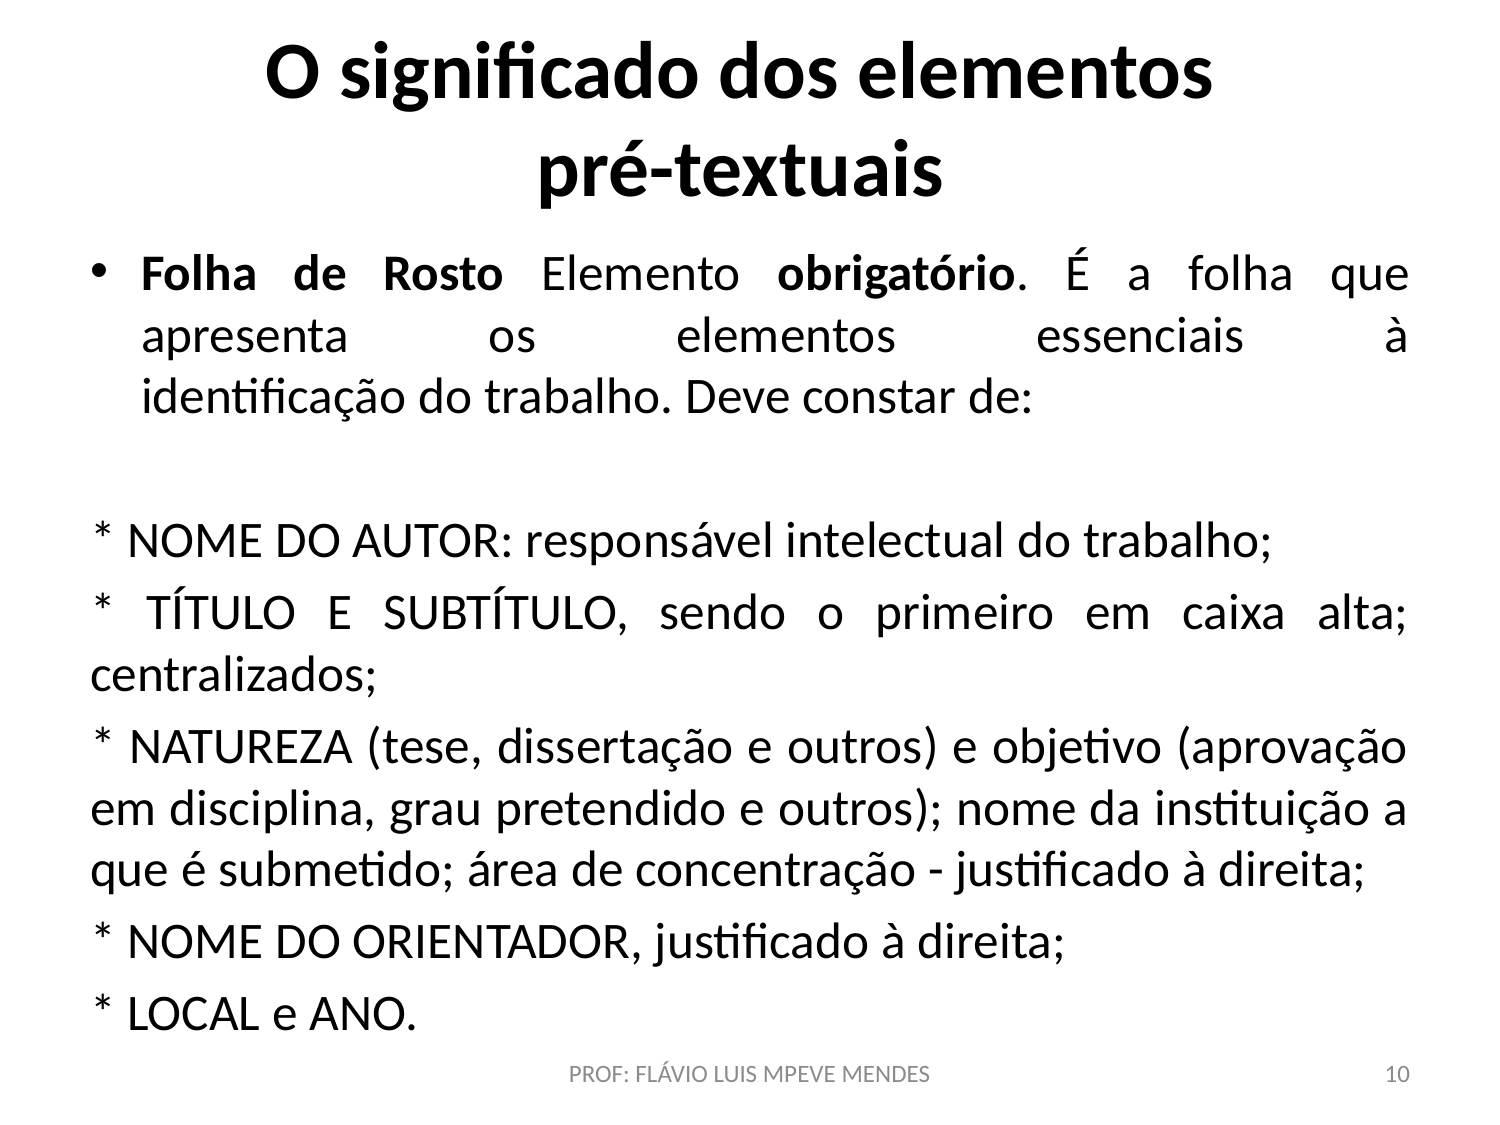

# O significado dos elementos pré-textuais
Folha de Rosto Elemento obrigatório. É a folha que apresenta os elementos essenciais à
identificação do trabalho. Deve constar de:

* NOME DO AUTOR: responsável intelectual do trabalho;
* TÍTULO E SUBTÍTULO, sendo o primeiro em caixa alta; centralizados;
* NATUREZA (tese, dissertação e outros) e objetivo (aprovação em disciplina, grau pretendido e outros); nome da instituição a que é submetido; área de concentração - justificado à direita;
* NOME DO ORIENTADOR, justificado à direita;
* LOCAL e ANO.
PROF: FLÁVIO LUIS MPEVE MENDES
10